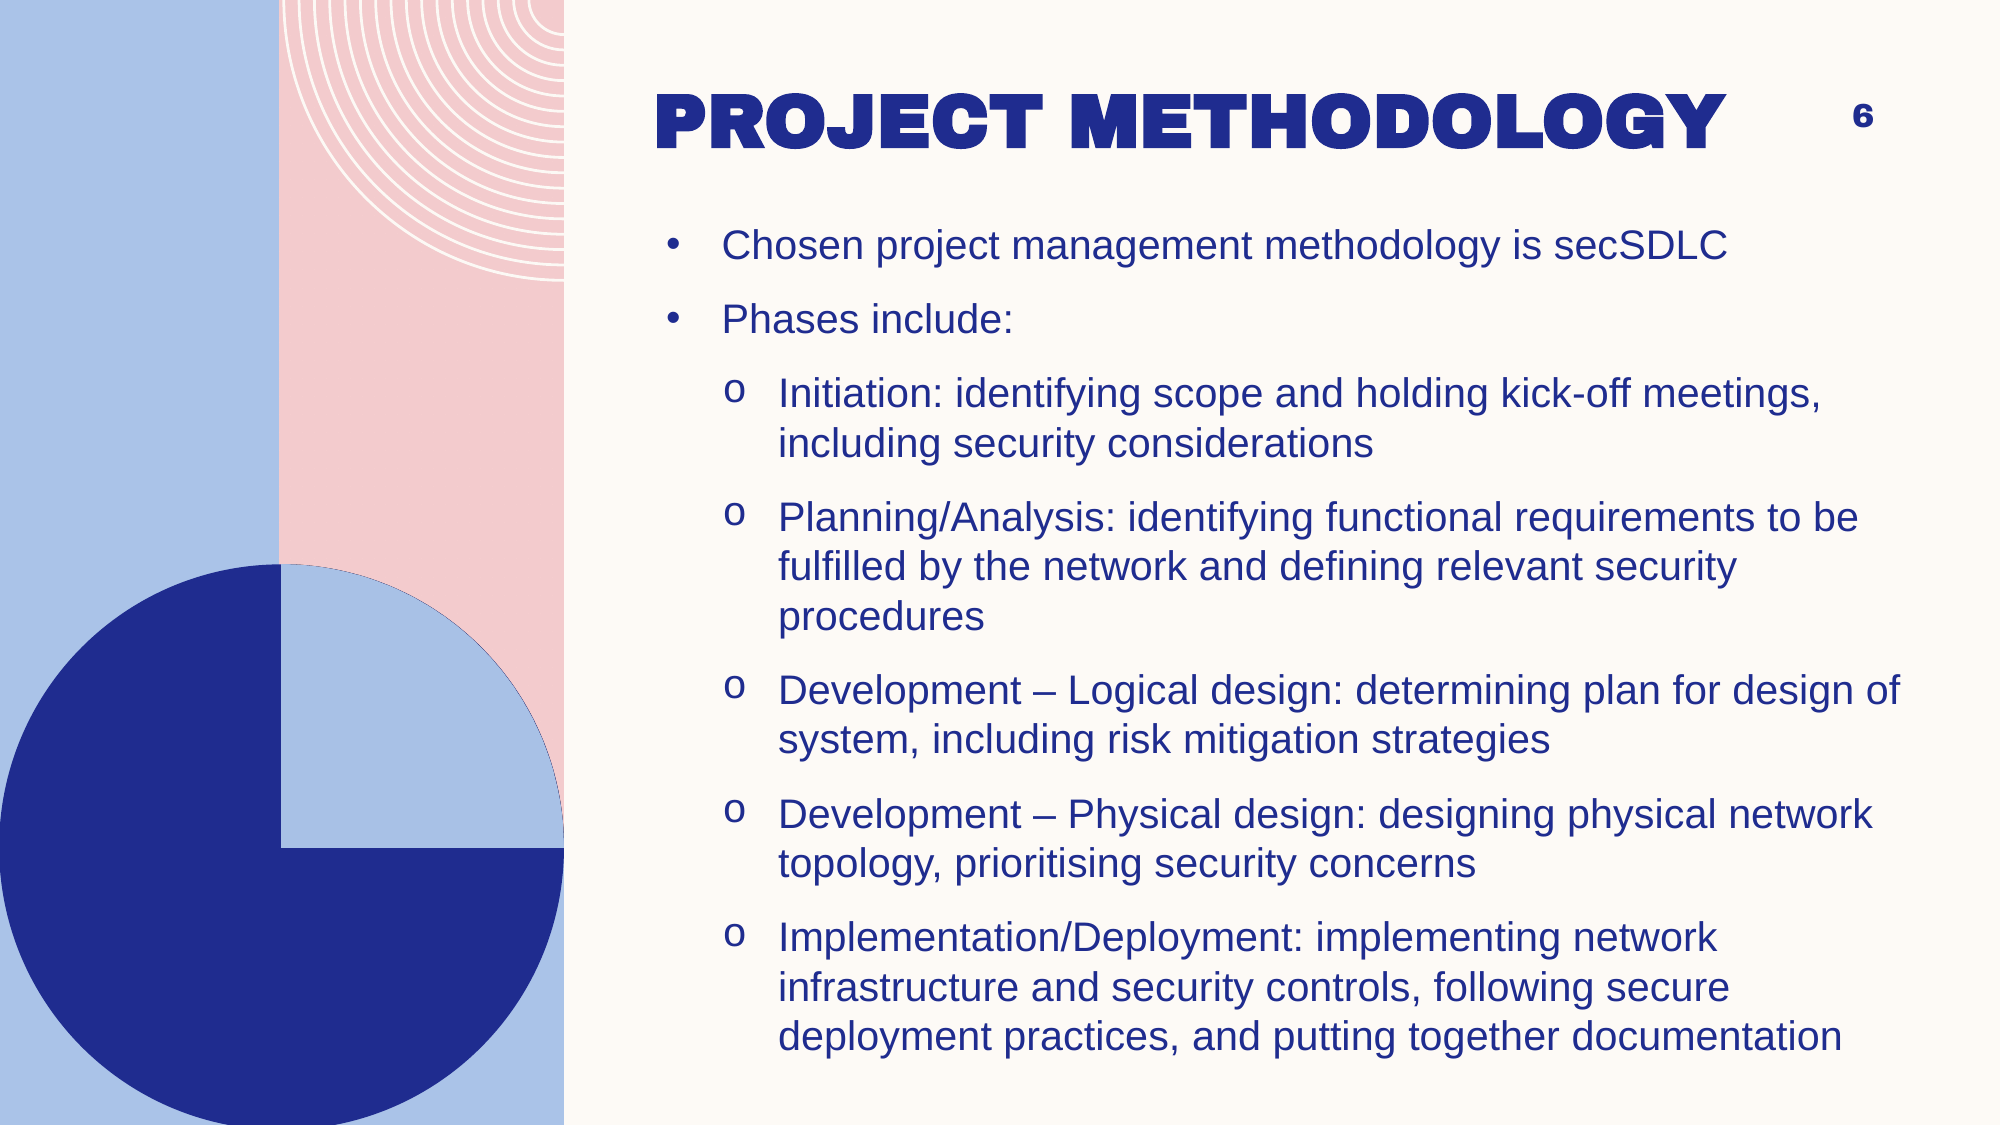

# Project Methodology
6
Chosen project management methodology is secSDLC
Phases include:
Initiation: identifying scope and holding kick-off meetings, including security considerations
Planning/Analysis: identifying functional requirements to be fulfilled by the network and defining relevant security procedures
Development – Logical design: determining plan for design of system, including risk mitigation strategies
Development – Physical design: designing physical network topology, prioritising security concerns
Implementation/Deployment: implementing network infrastructure and security controls, following secure deployment practices, and putting together documentation